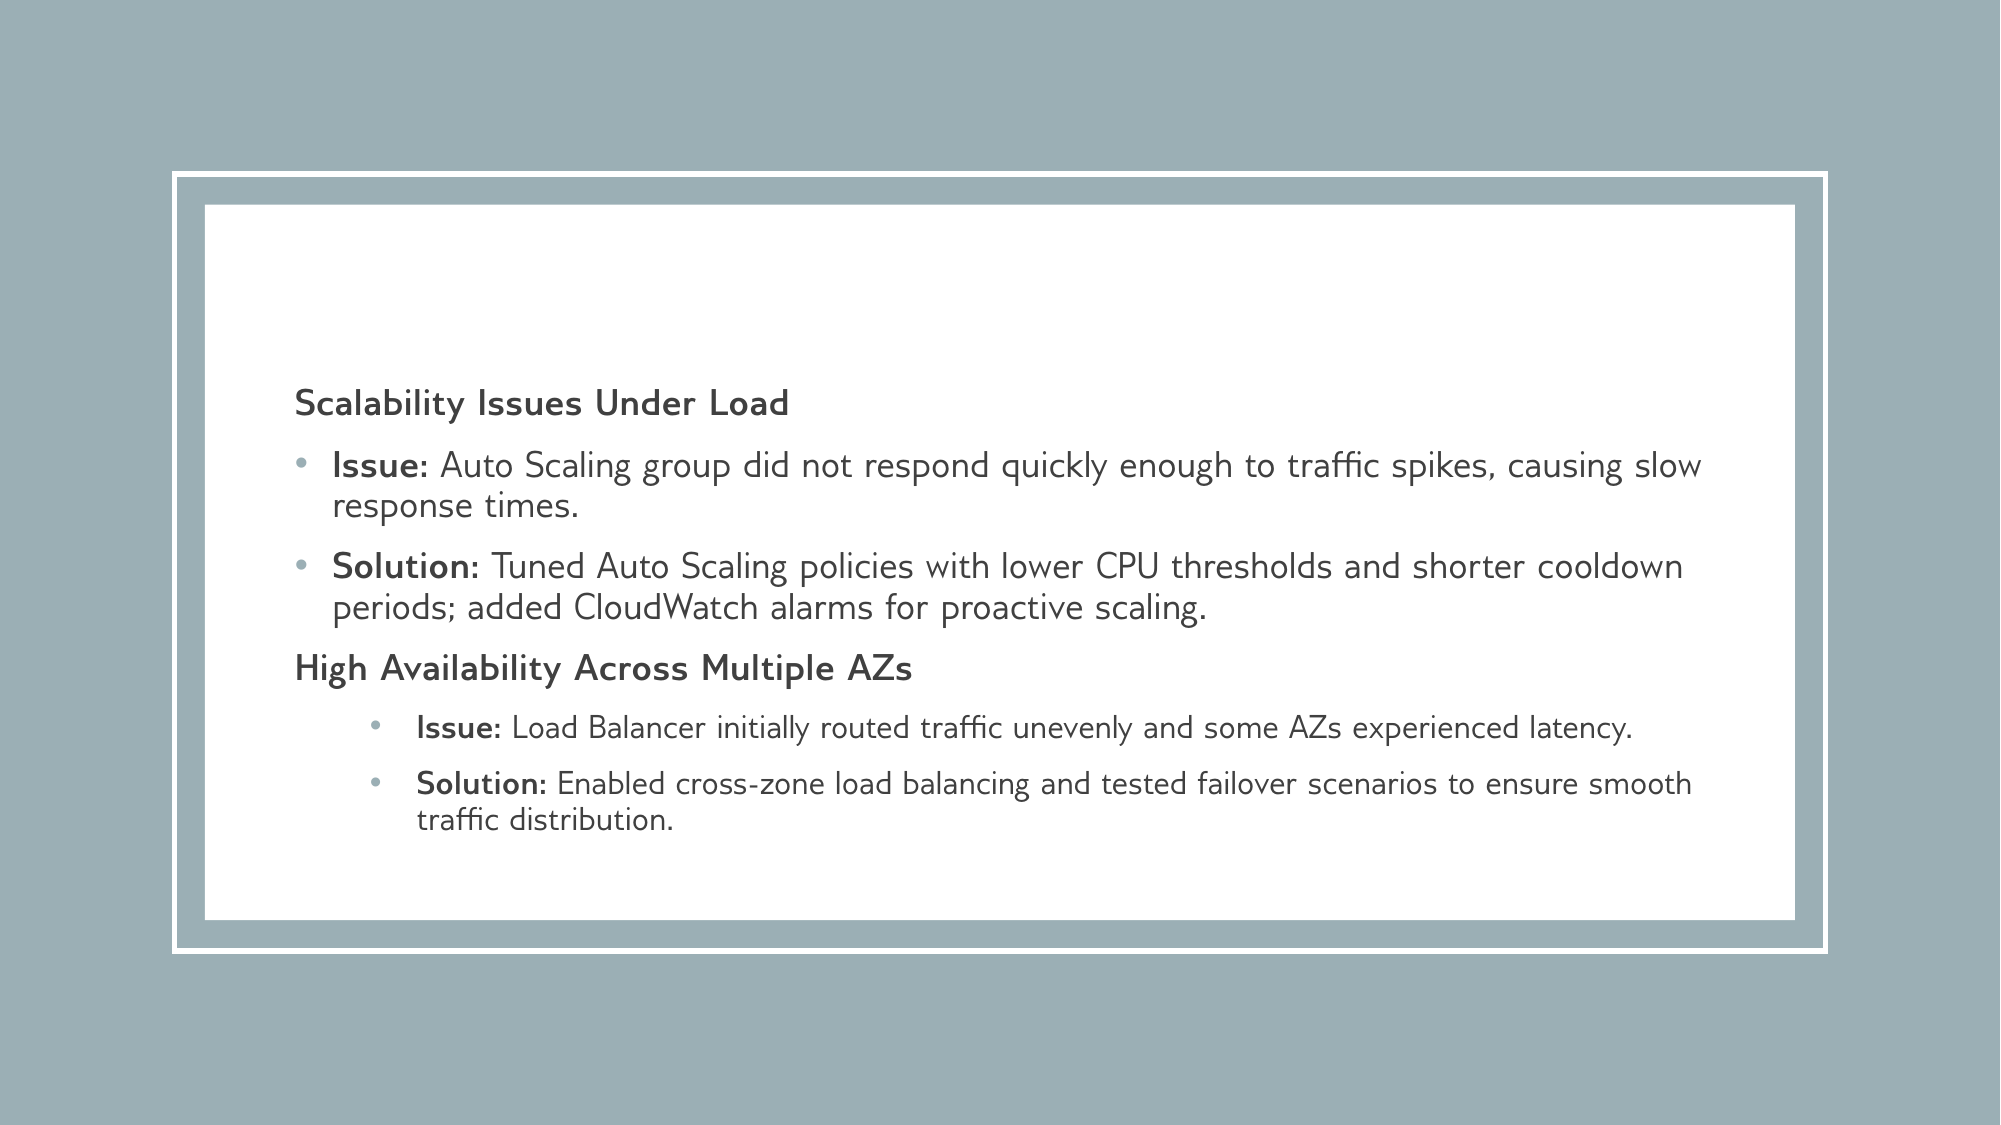

Scalability Issues Under Load
Issue: Auto Scaling group did not respond quickly enough to traffic spikes, causing slow response times.
Solution: Tuned Auto Scaling policies with lower CPU thresholds and shorter cooldown periods; added CloudWatch alarms for proactive scaling.
High Availability Across Multiple AZs
Issue: Load Balancer initially routed traffic unevenly and some AZs experienced latency.
Solution: Enabled cross-zone load balancing and tested failover scenarios to ensure smooth traffic distribution.